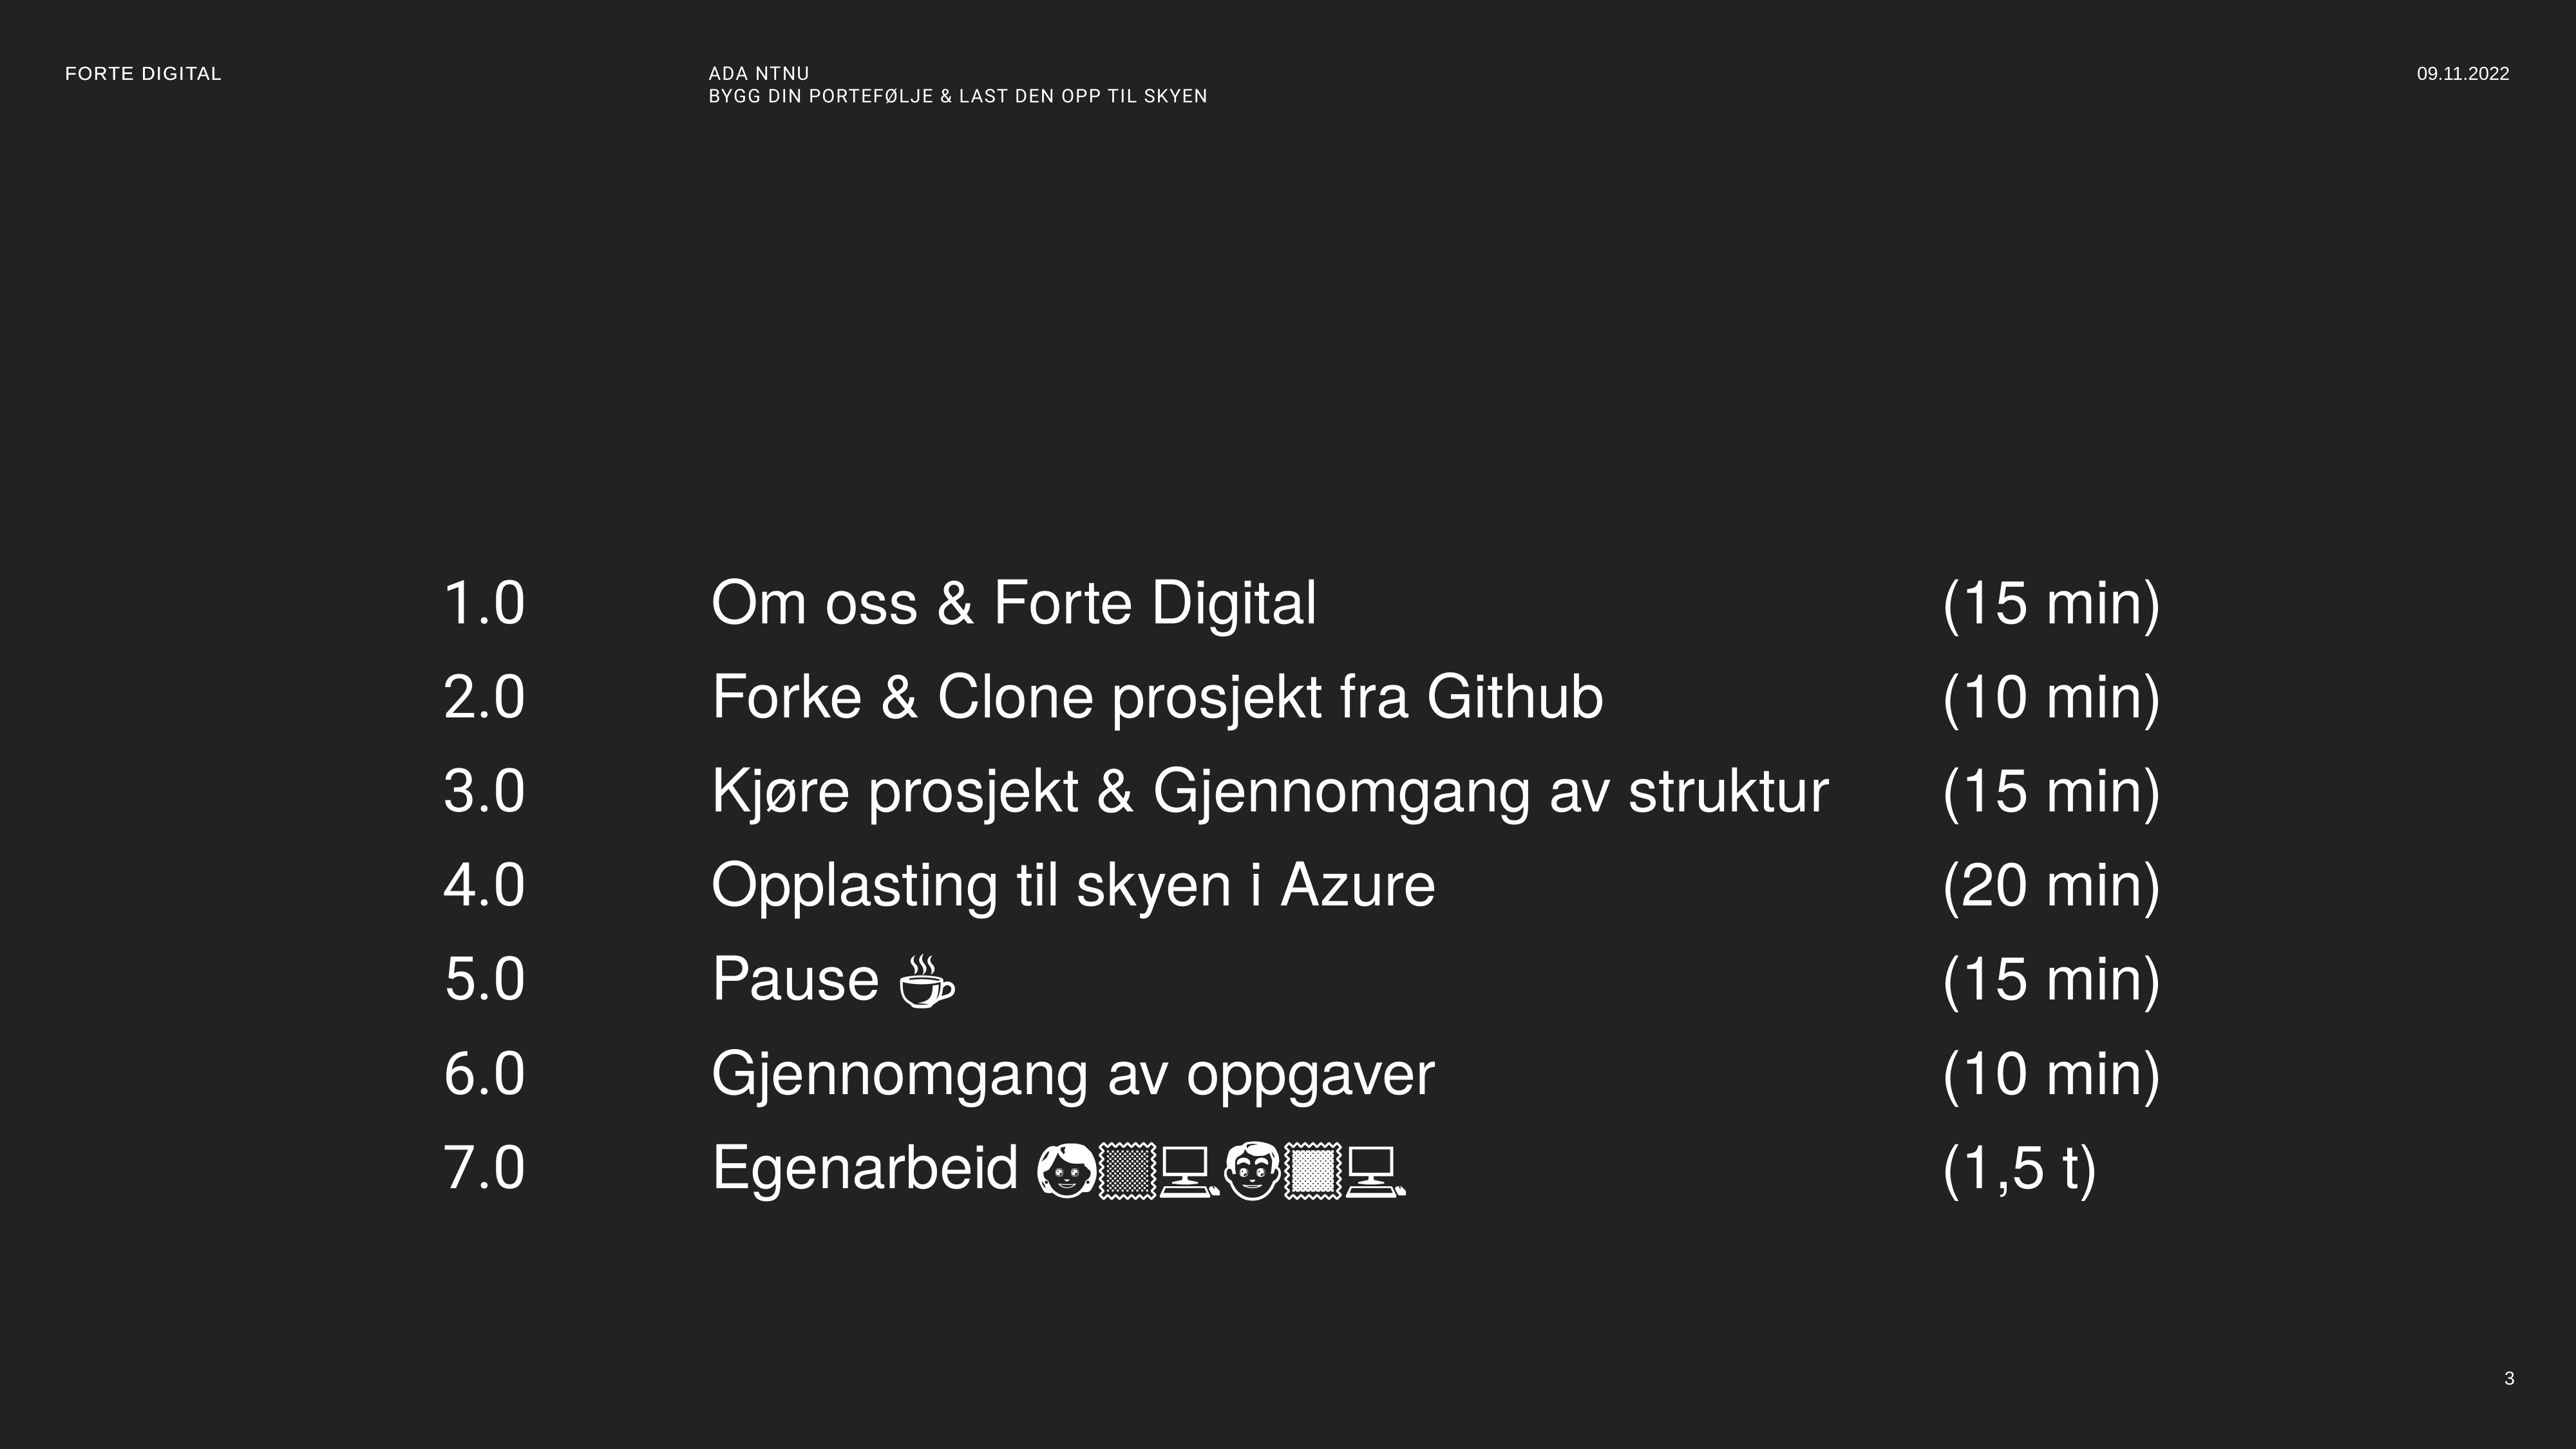

FORTE DIGITAL
ADA NTNU
Bygg din portefølje & Last den opp til skyen
09.11.2022
Om oss & Forte Digital
Forke & Clone prosjekt fra Github
Kjøre prosjekt & Gjennomgang av struktur Opplasting til skyen i Azure
Pause ☕️
Gjennomgang av oppgaver
Egenarbeid 👩🏼‍💻👨🏾‍💻
1.0
2.0
3.0
4.0
5.0
6.0
7.0
(15 min)
(10 min)
(15 min)
(20 min)
(15 min)
(10 min)
(1,5 t)
3